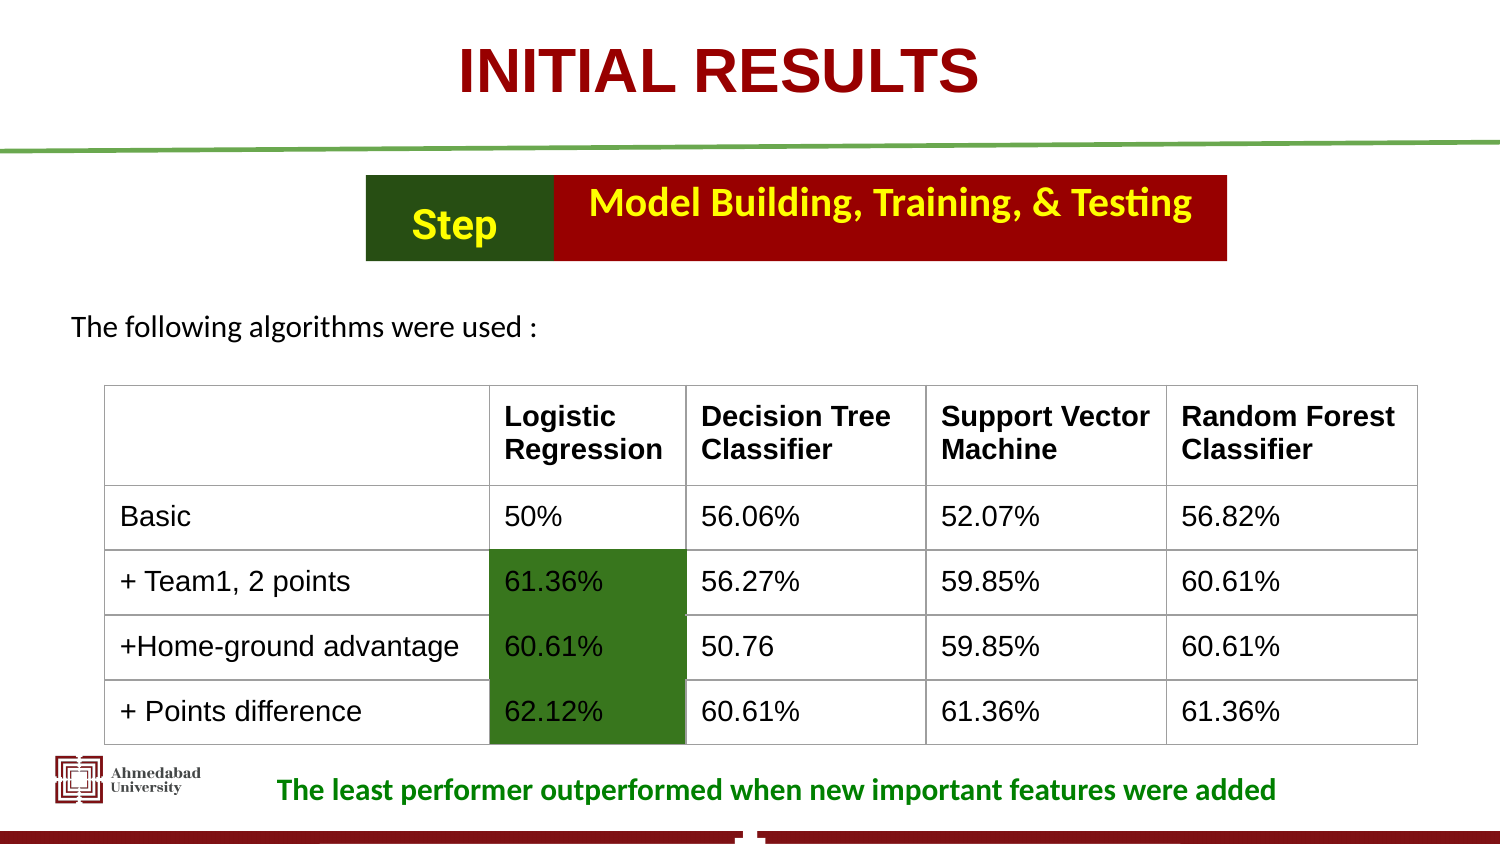

# INITIAL RESULTS
Step
Model Building, Training, & Testing
The following algorithms were used :

|  | Logistic Regression | Decision Tree Classifier | Support Vector Machine | Random Forest Classifier |
| --- | --- | --- | --- | --- |
| Basic | 50% | 56.06% | 52.07% | 56.82% |
| + Team1, 2 points | 61.36% | 56.27% | 59.85% | 60.61% |
| +Home-ground advantage | 60.61% | 50.76 | 59.85% | 60.61% |
| + Points difference | 62.12% | 60.61% | 61.36% | 61.36% |

The least performer outperformed when new important features were added